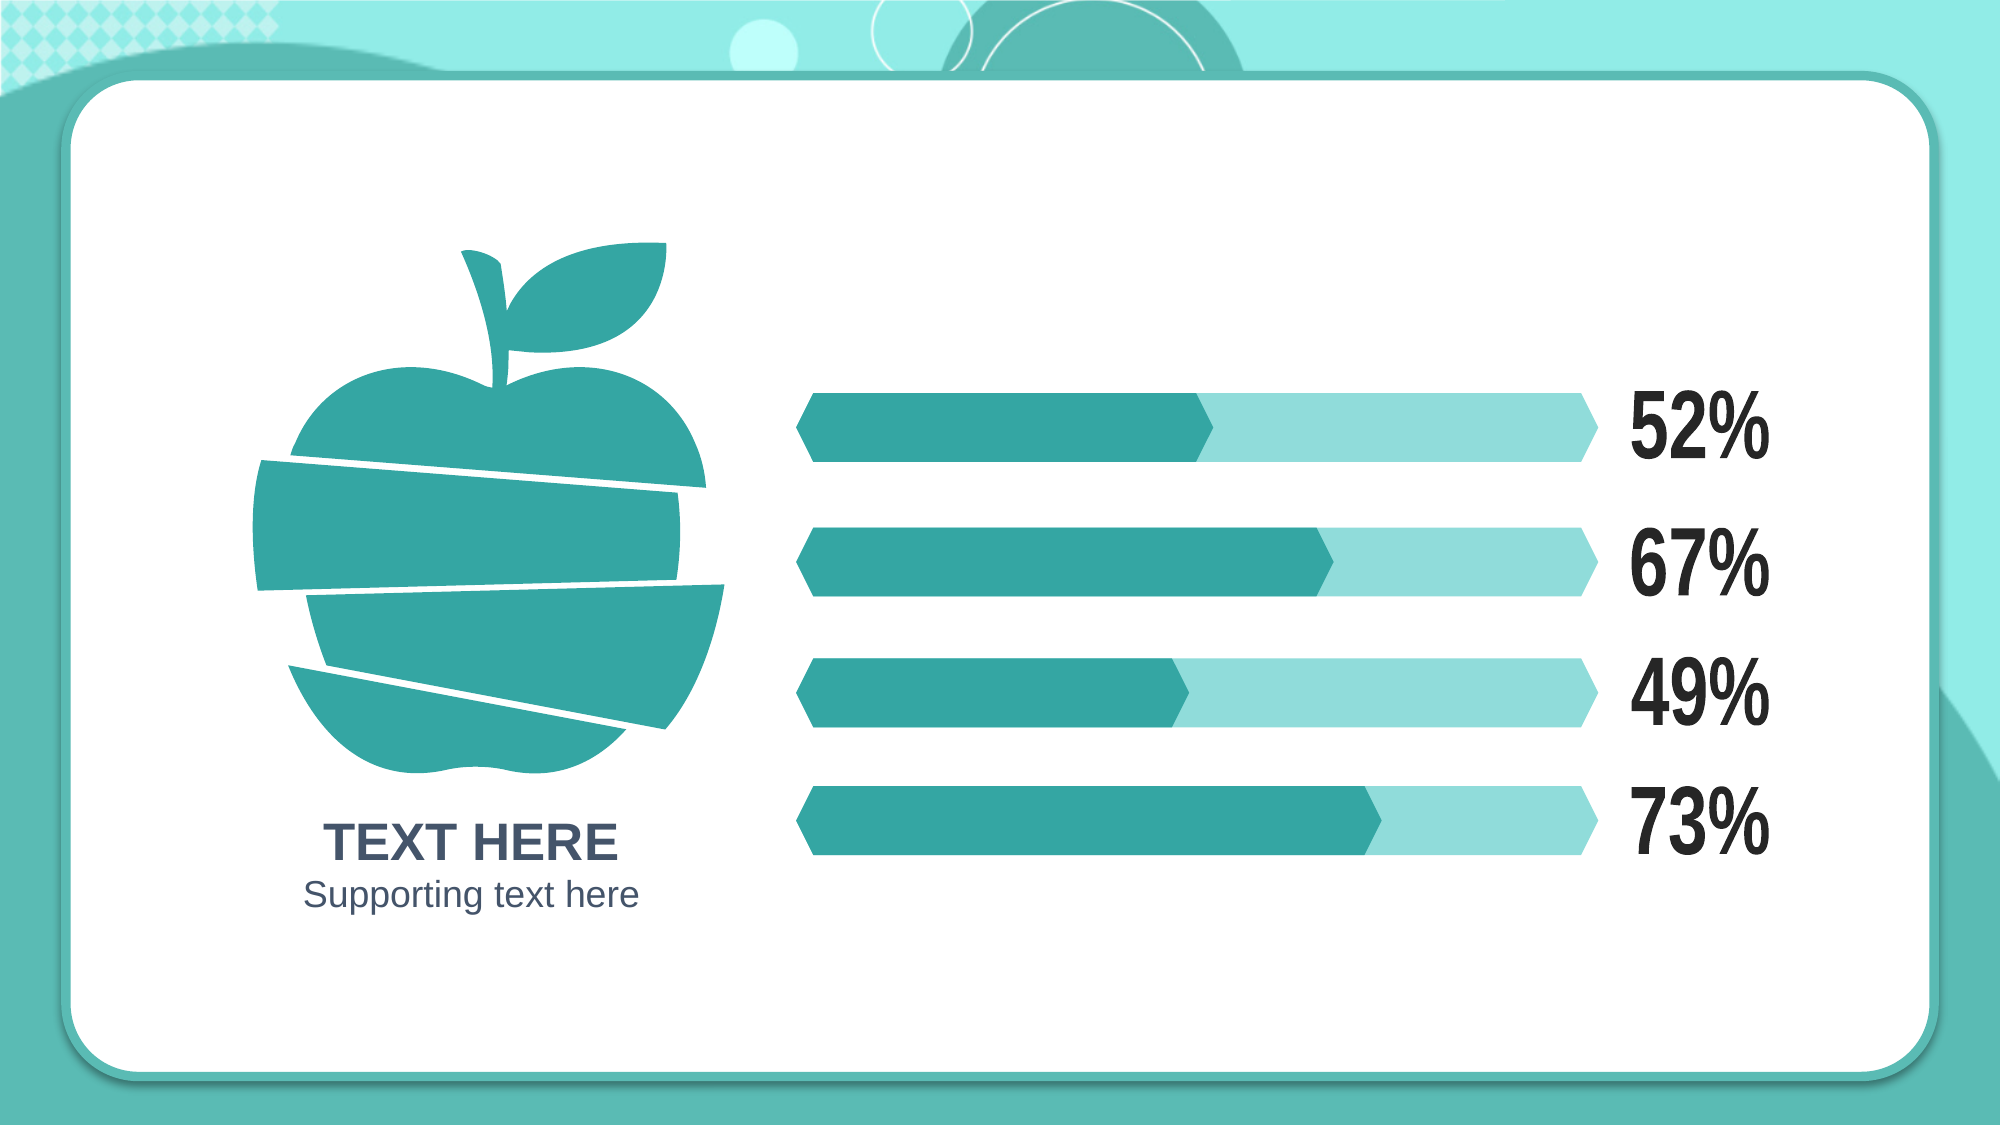

52%

67%

49%

73%
TEXT HERE
Supporting text here